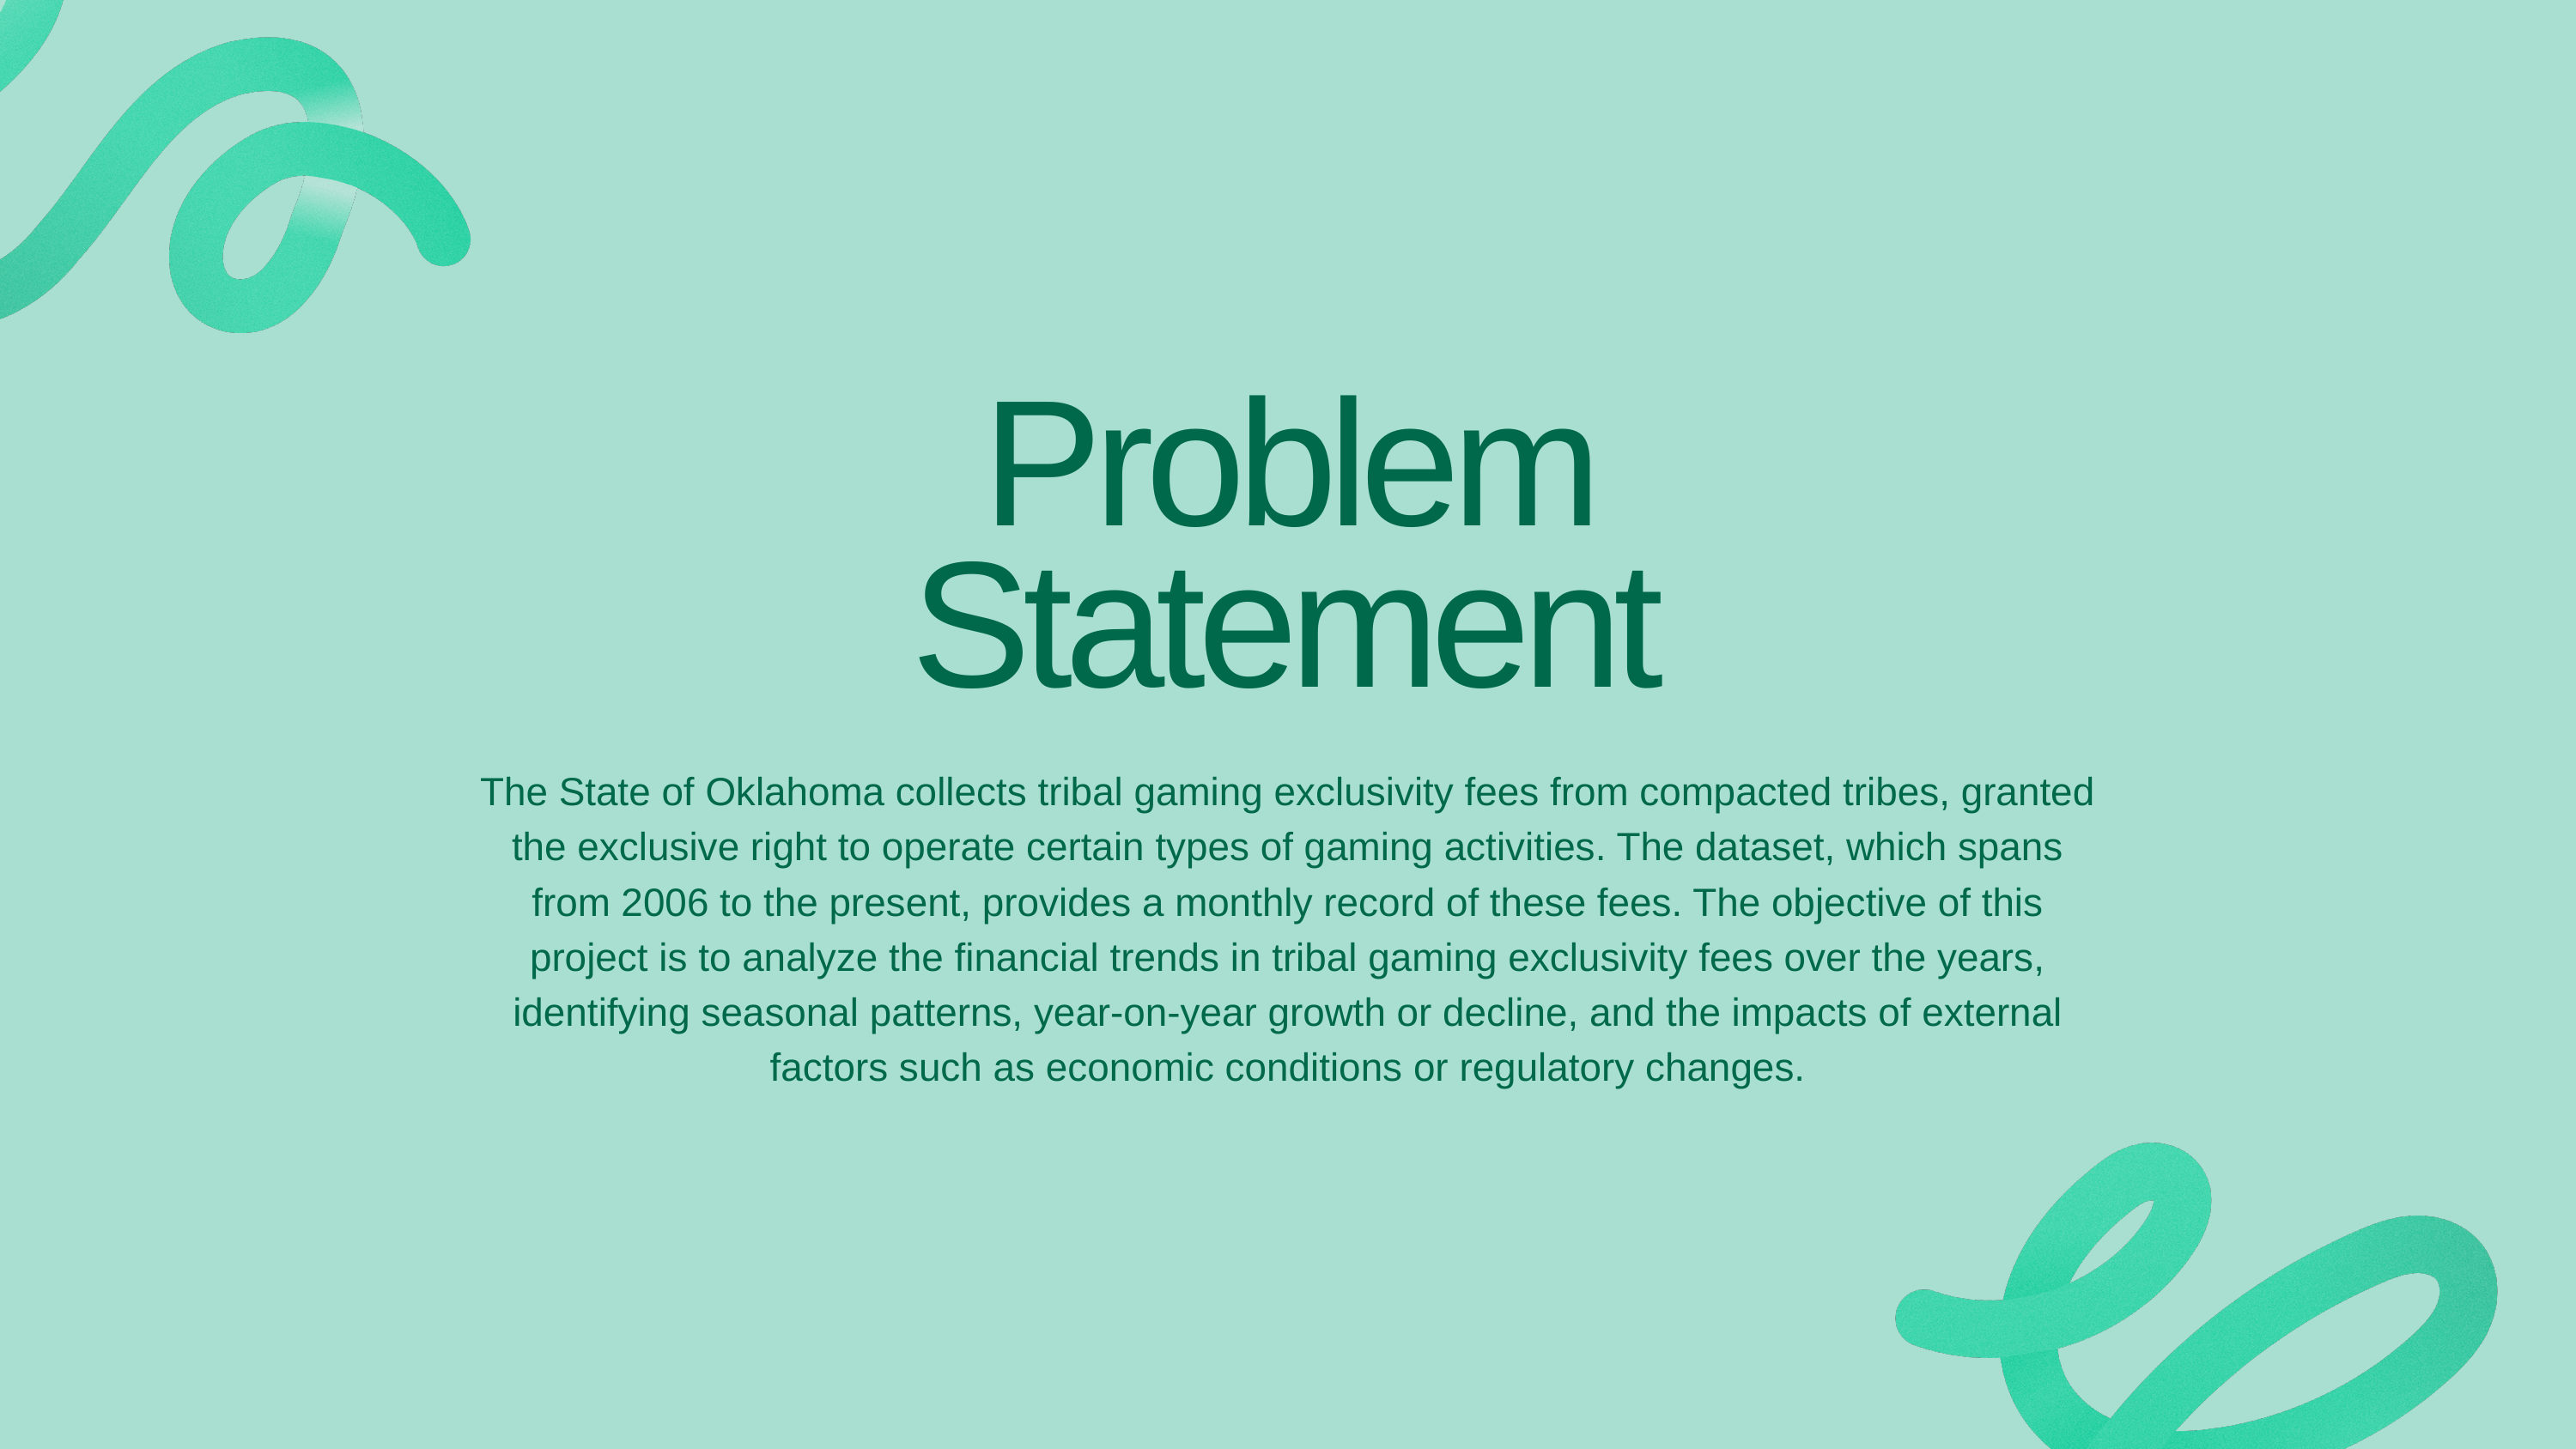

Problem Statement
The State of Oklahoma collects tribal gaming exclusivity fees from compacted tribes, granted the exclusive right to operate certain types of gaming activities. The dataset, which spans from 2006 to the present, provides a monthly record of these fees. The objective of this project is to analyze the financial trends in tribal gaming exclusivity fees over the years, identifying seasonal patterns, year-on-year growth or decline, and the impacts of external factors such as economic conditions or regulatory changes.